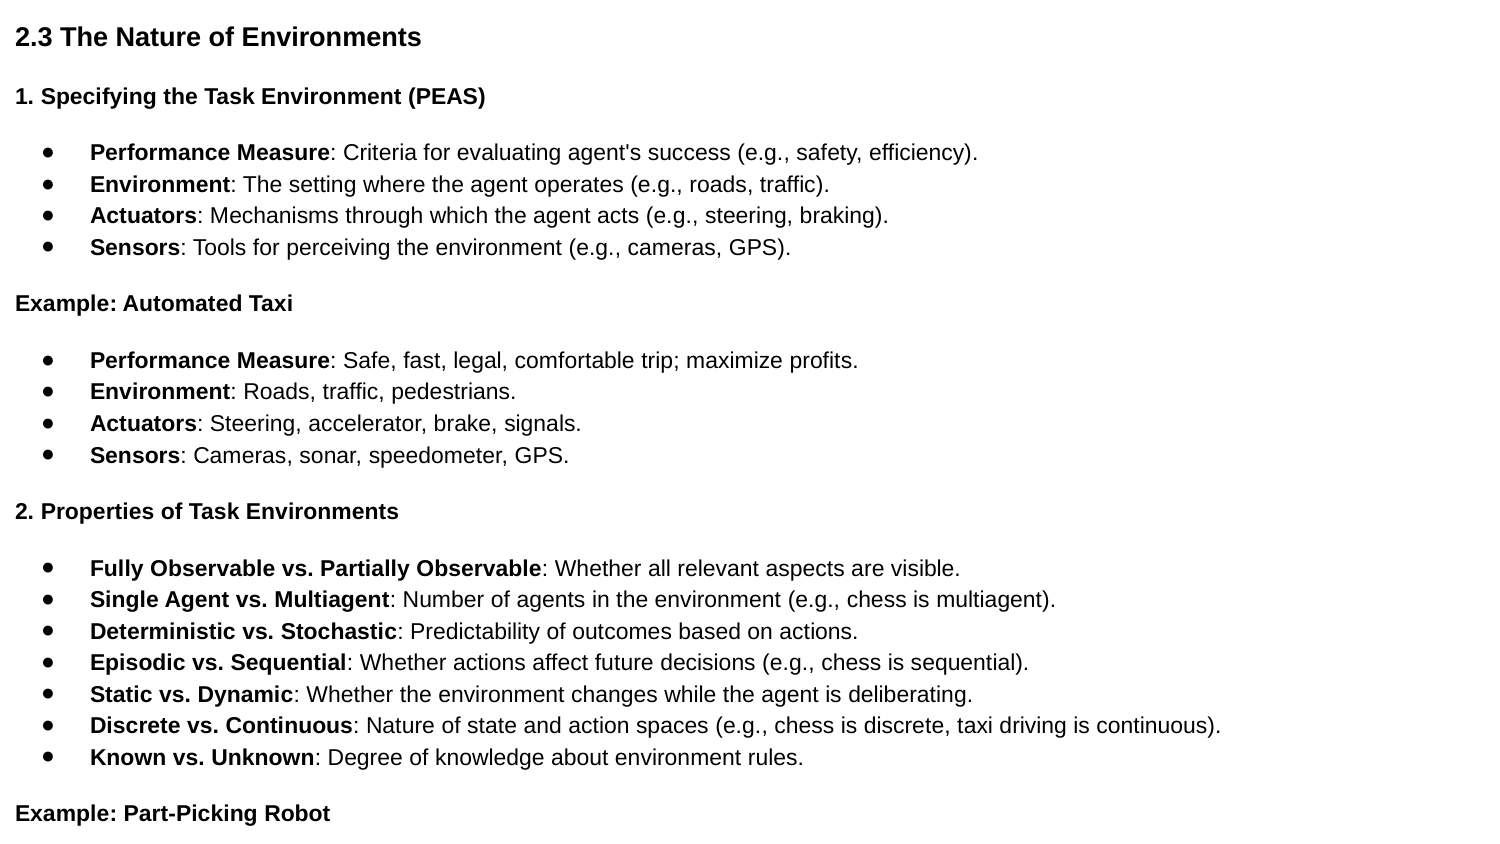

2.3 The Nature of Environments
1. Specifying the Task Environment (PEAS)
Performance Measure: Criteria for evaluating agent's success (e.g., safety, efficiency).
Environment: The setting where the agent operates (e.g., roads, traffic).
Actuators: Mechanisms through which the agent acts (e.g., steering, braking).
Sensors: Tools for perceiving the environment (e.g., cameras, GPS).
Example: Automated Taxi
Performance Measure: Safe, fast, legal, comfortable trip; maximize profits.
Environment: Roads, traffic, pedestrians.
Actuators: Steering, accelerator, brake, signals.
Sensors: Cameras, sonar, speedometer, GPS.
2. Properties of Task Environments
Fully Observable vs. Partially Observable: Whether all relevant aspects are visible.
Single Agent vs. Multiagent: Number of agents in the environment (e.g., chess is multiagent).
Deterministic vs. Stochastic: Predictability of outcomes based on actions.
Episodic vs. Sequential: Whether actions affect future decisions (e.g., chess is sequential).
Static vs. Dynamic: Whether the environment changes while the agent is deliberating.
Discrete vs. Continuous: Nature of state and action spaces (e.g., chess is discrete, taxi driving is continuous).
Known vs. Unknown: Degree of knowledge about environment rules.
Example: Part-Picking Robot
Observable: Partially.
Agents: Single.
Deterministic: Stochastic.
Episodic: Episodic.
Static: Dynamic.
Discrete: Continuous.
3. Environment Classes and Generators
Environment Class: Group of similar environments (e.g., varying traffic conditions).
Environment Generator: Tool to create different instances of environments for testing agents.
Purpose: To evaluate agent performance across varied scenarios and identify effective designs.